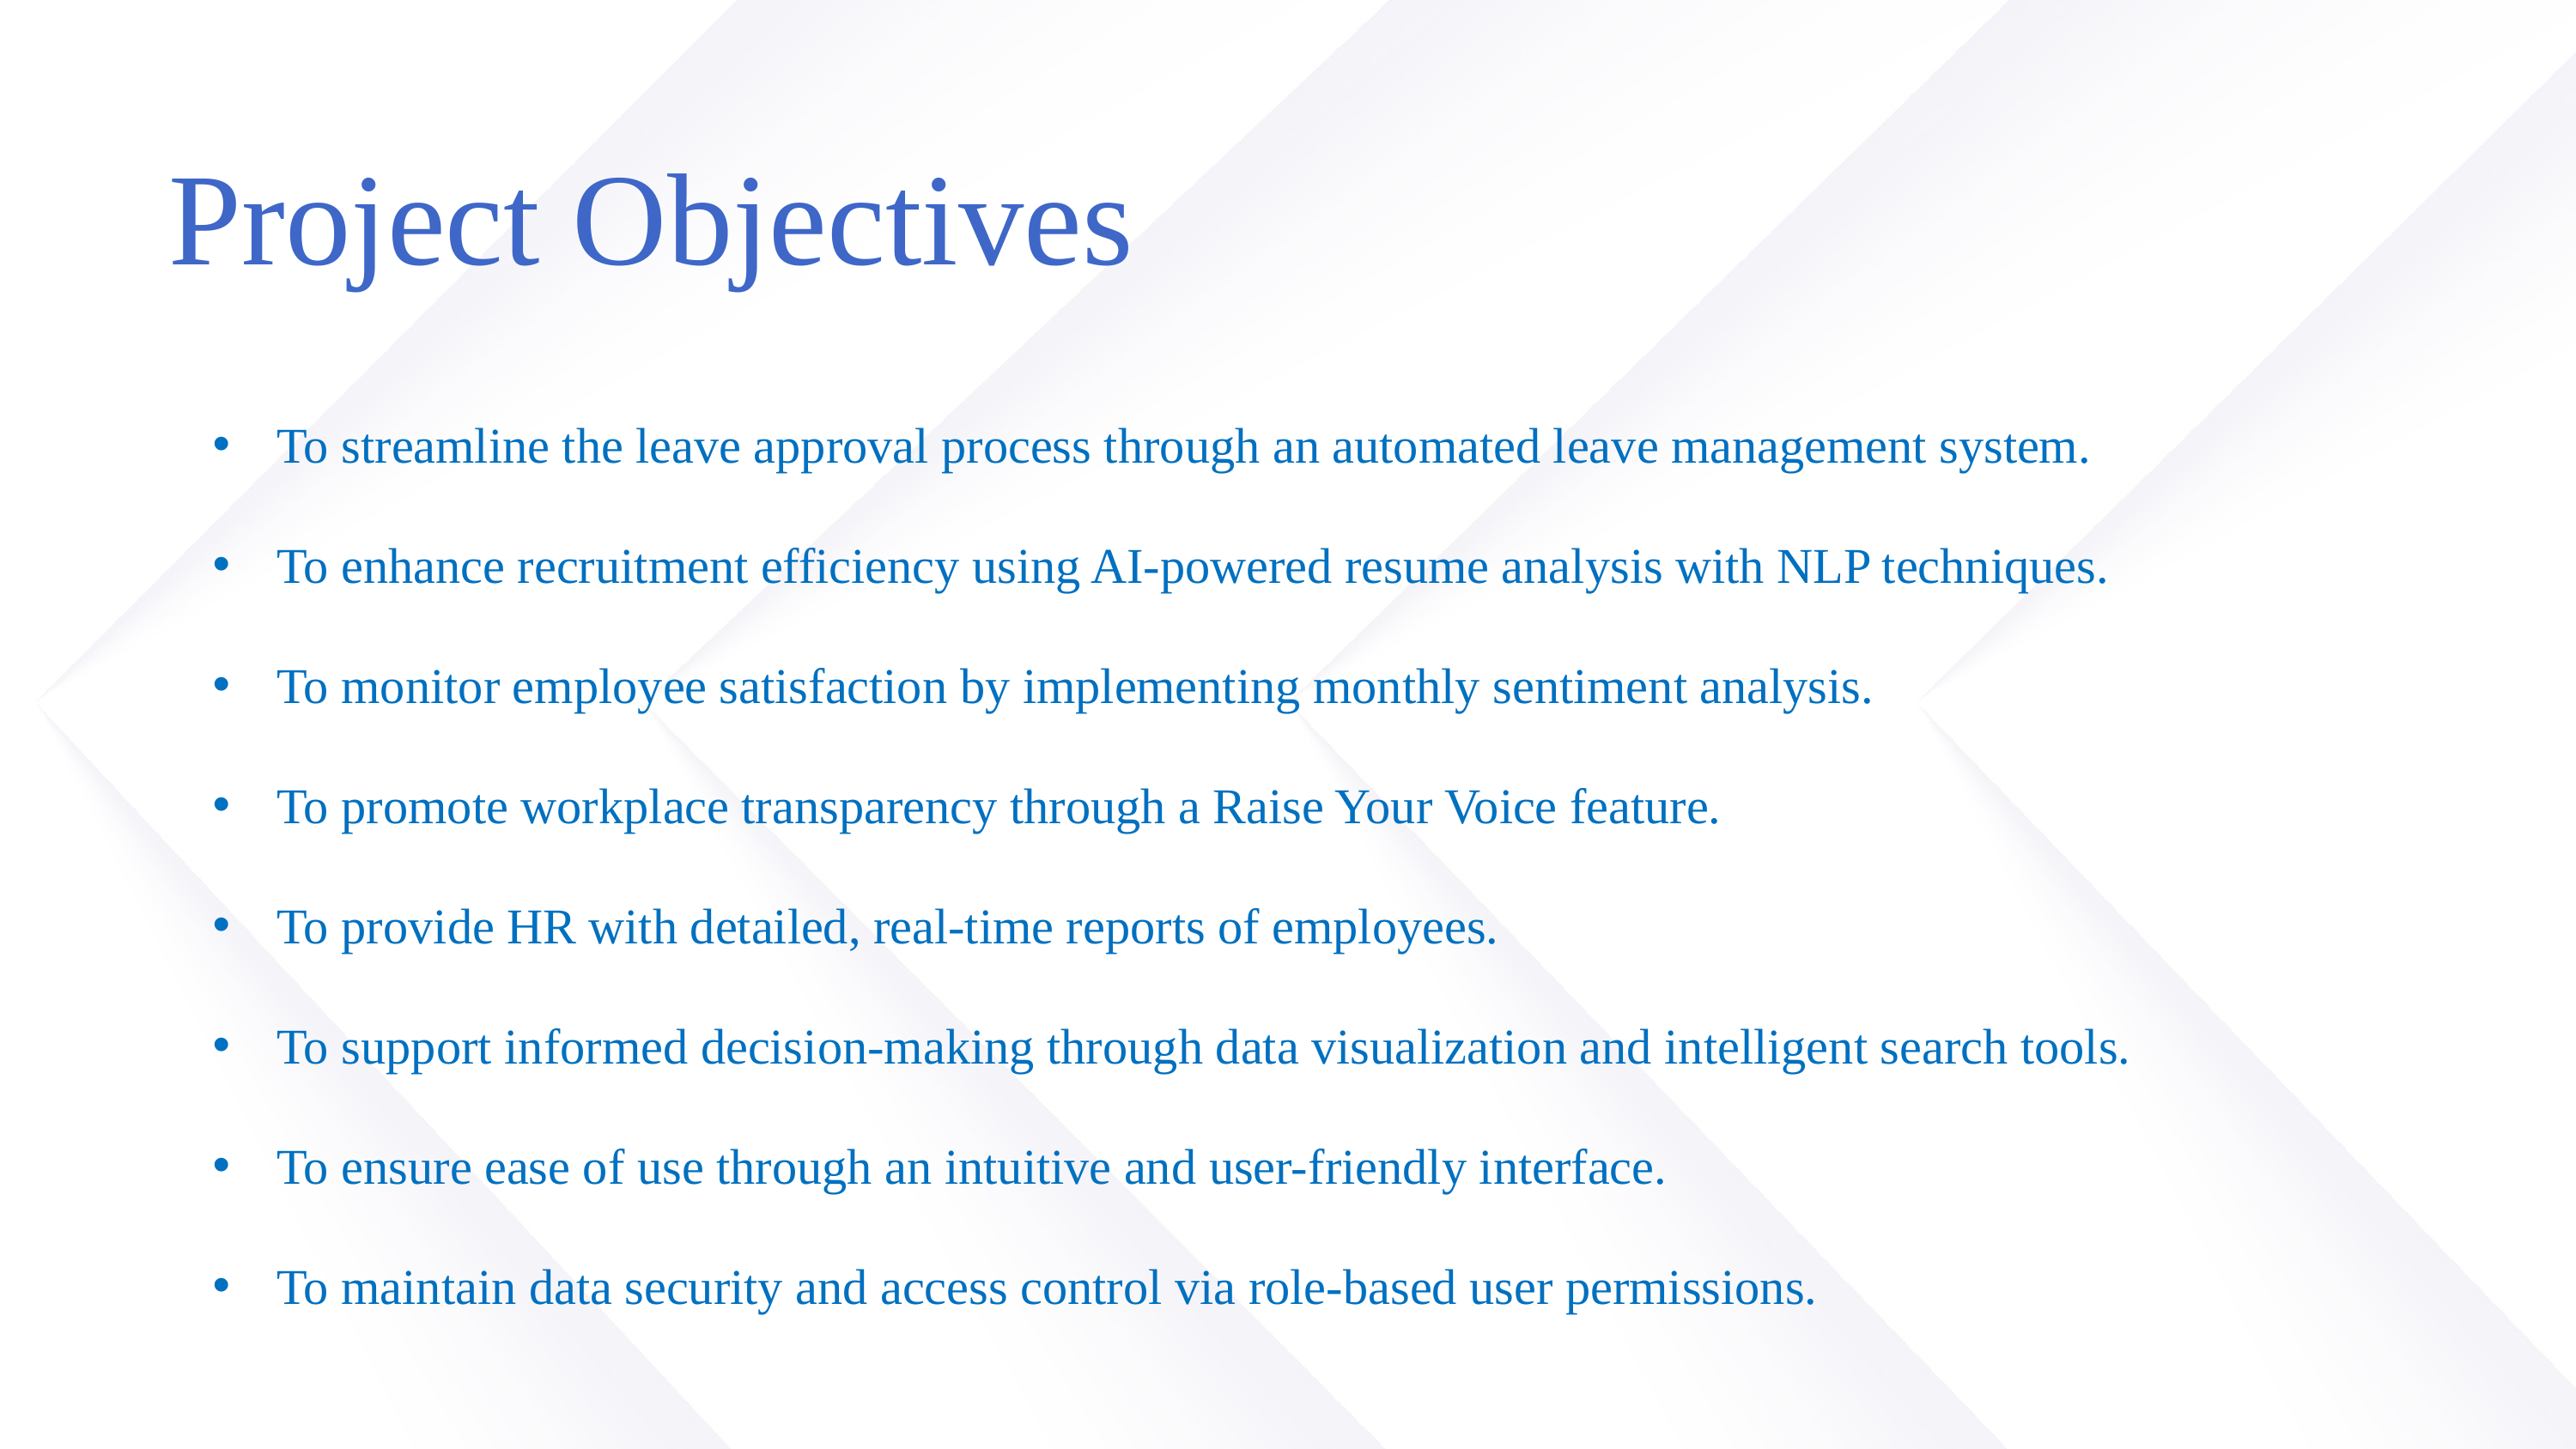

03
Project Objectives
To streamline the leave approval process through an automated leave management system.

To enhance recruitment efficiency using AI-powered resume analysis with NLP techniques.

To monitor employee satisfaction by implementing monthly sentiment analysis.

To promote workplace transparency through a Raise Your Voice feature.

To provide HR with detailed, real-time reports of employees.

To support informed decision-making through data visualization and intelligent search tools.

To ensure ease of use through an intuitive and user-friendly interface.

To maintain data security and access control via role-based user permissions.